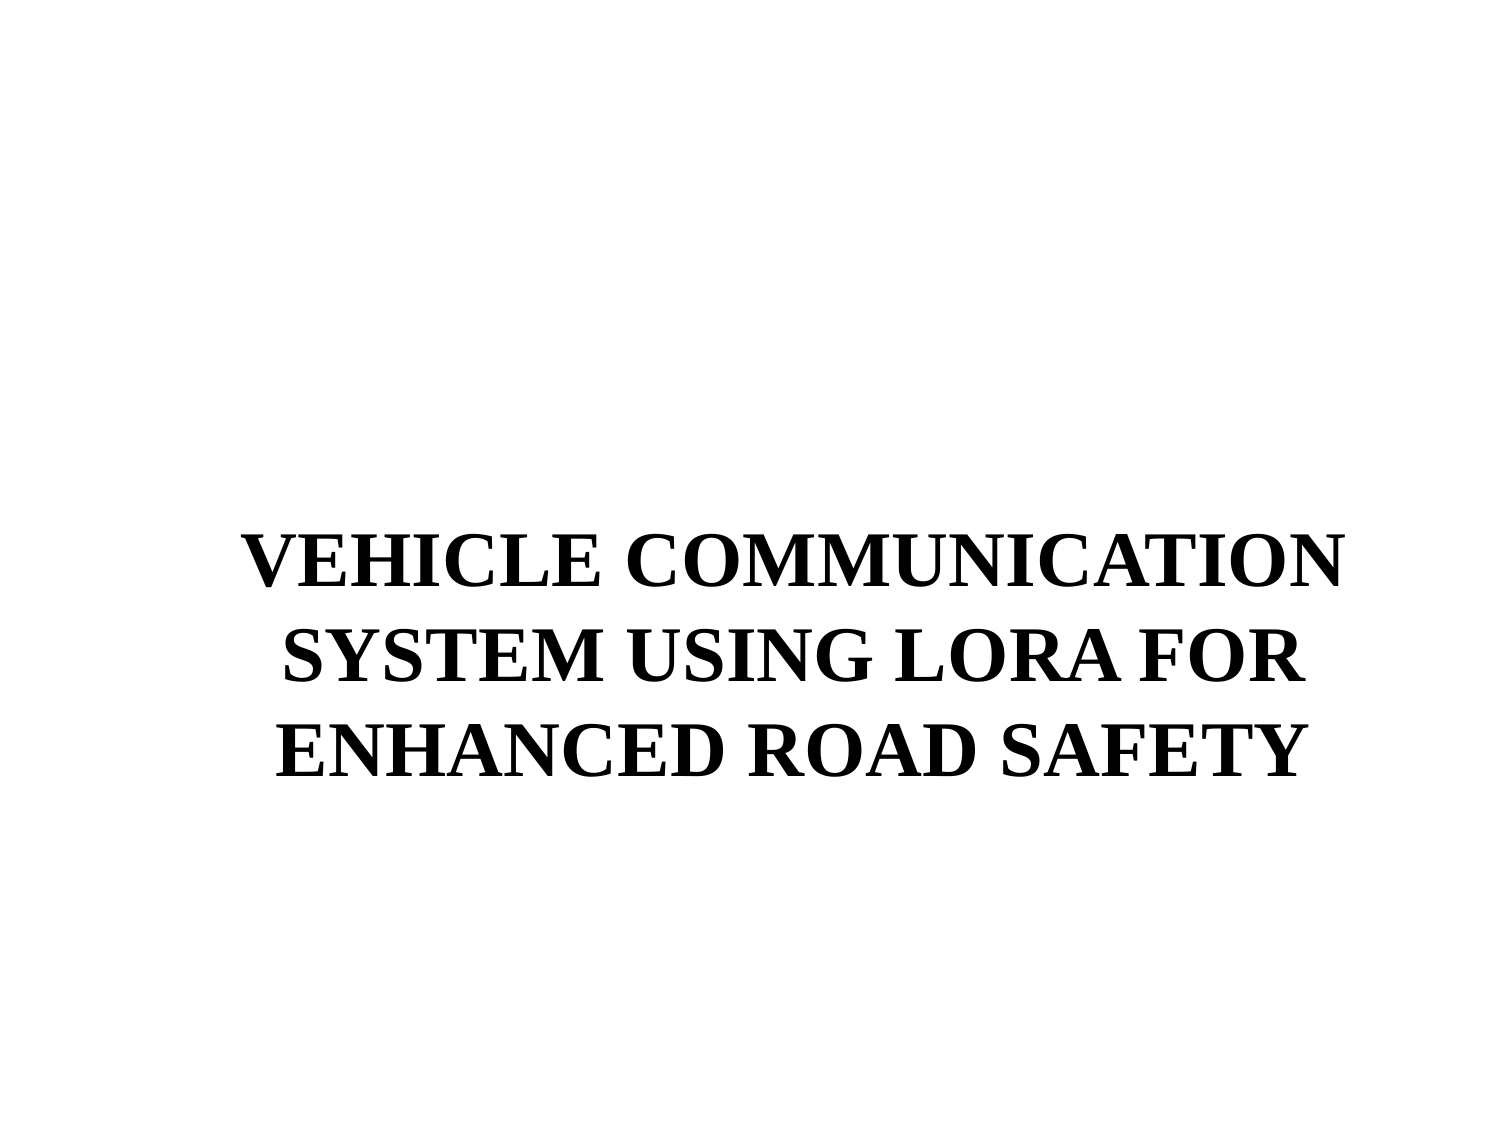

# VEHICLE COMMUNICATION SYSTEM USING LORA FOR ENHANCED ROAD SAFETY